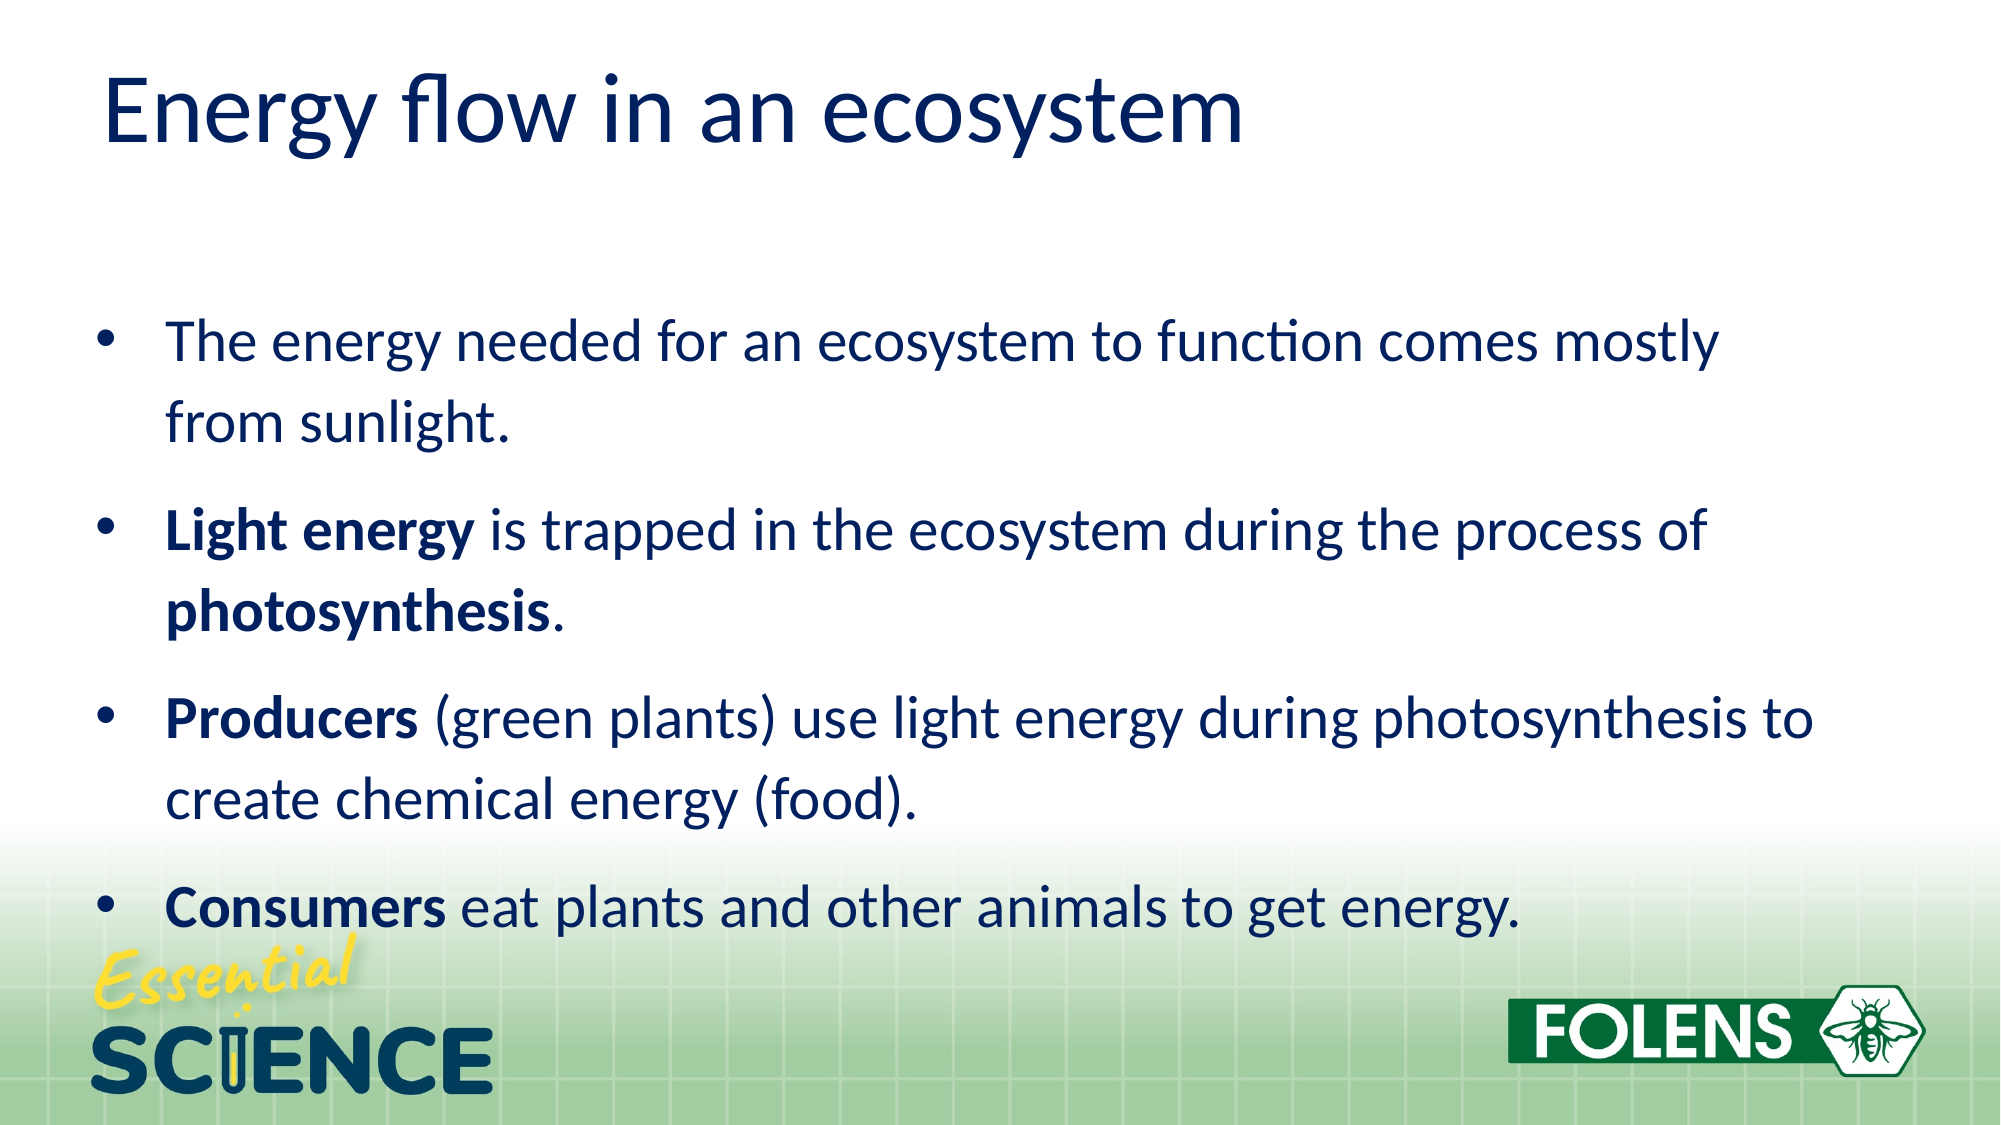

# Energy flow in an ecosystem

The energy needed for an ecosystem to function comes mostly from sunlight.
Light energy is trapped in the ecosystem during the process of photosynthesis.
Producers (green plants) use light energy during photosynthesis to create chemical energy (food).
Consumers eat plants and other animals to get energy.